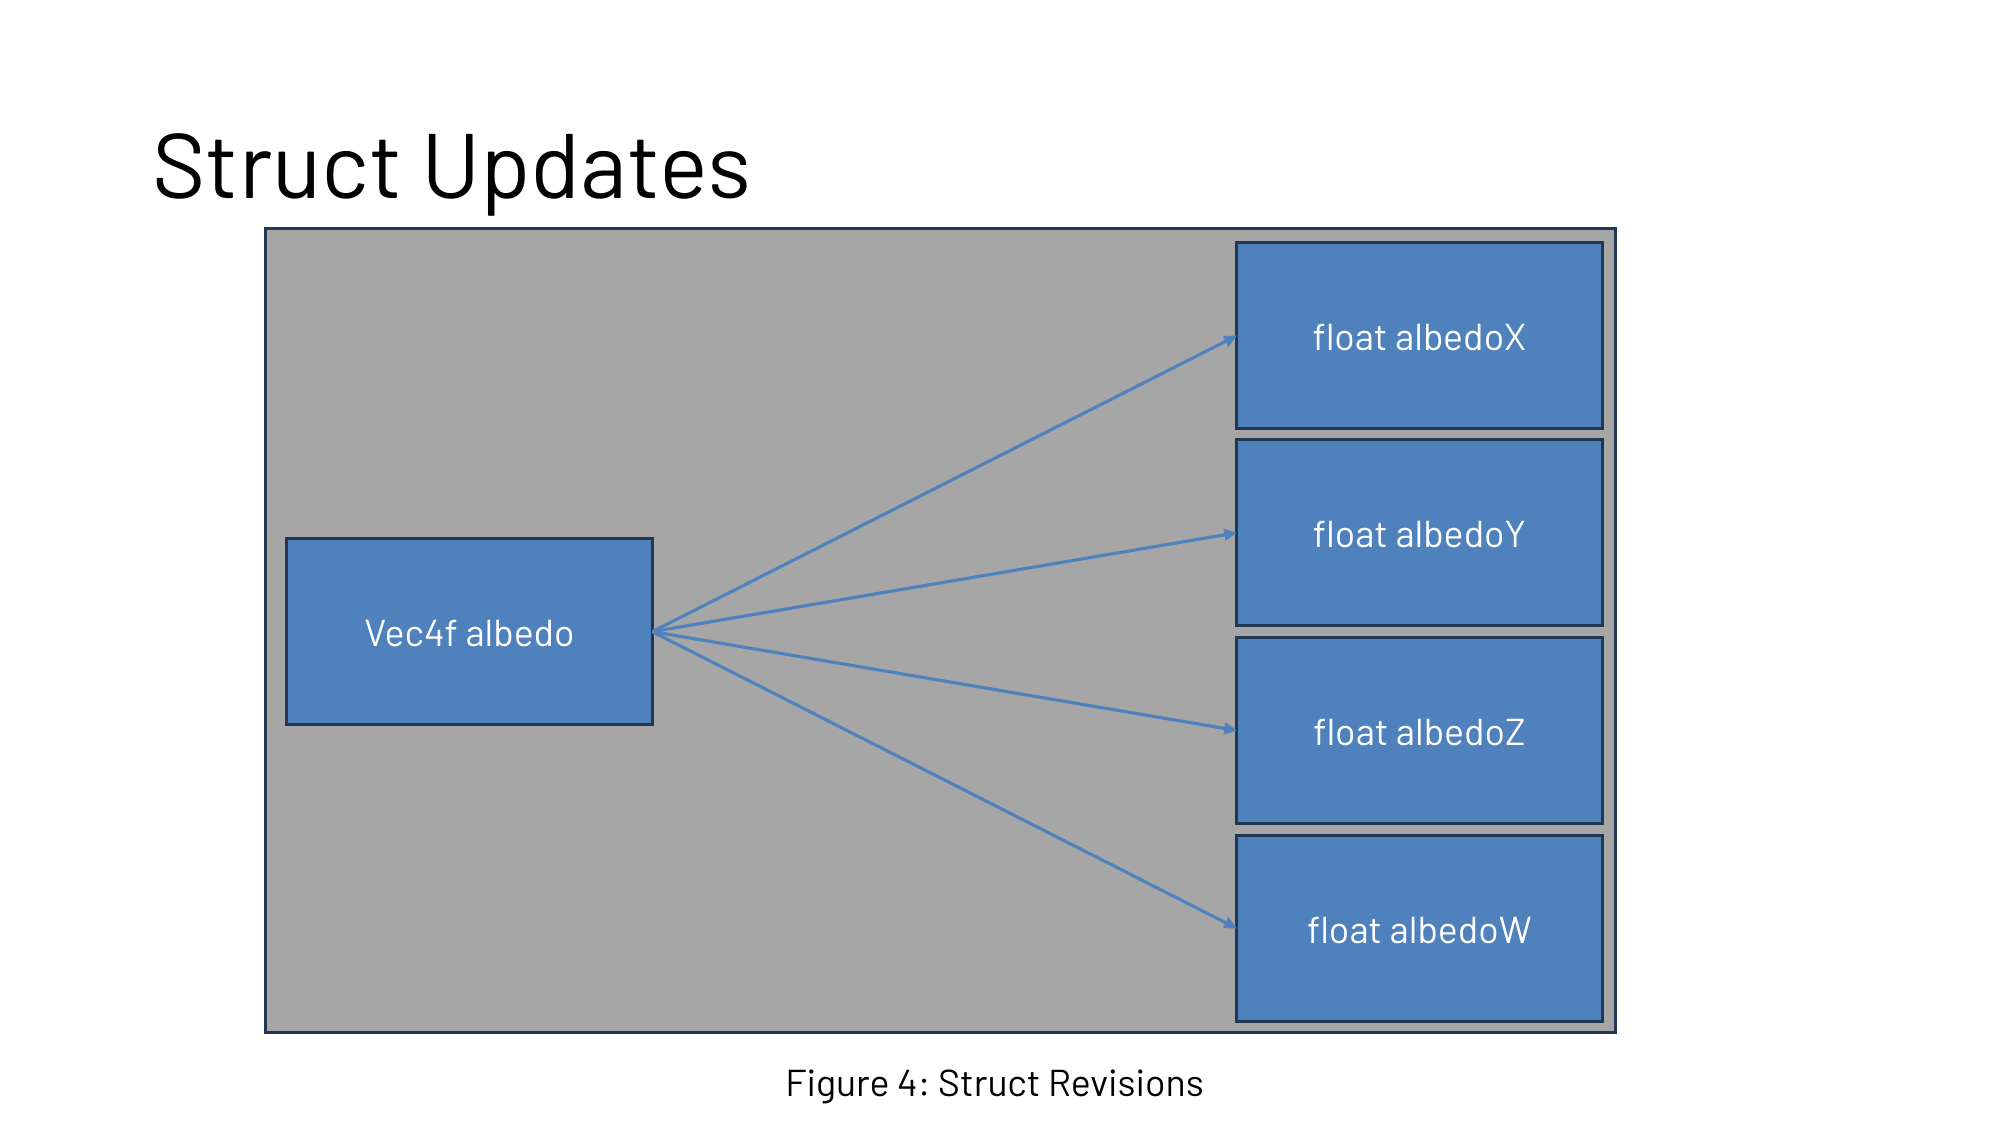

# Struct Updates

float albedoX
float albedoY
float albedoZ
float albedoW
Vec4f albedo
Figure 4: Struct Revisions